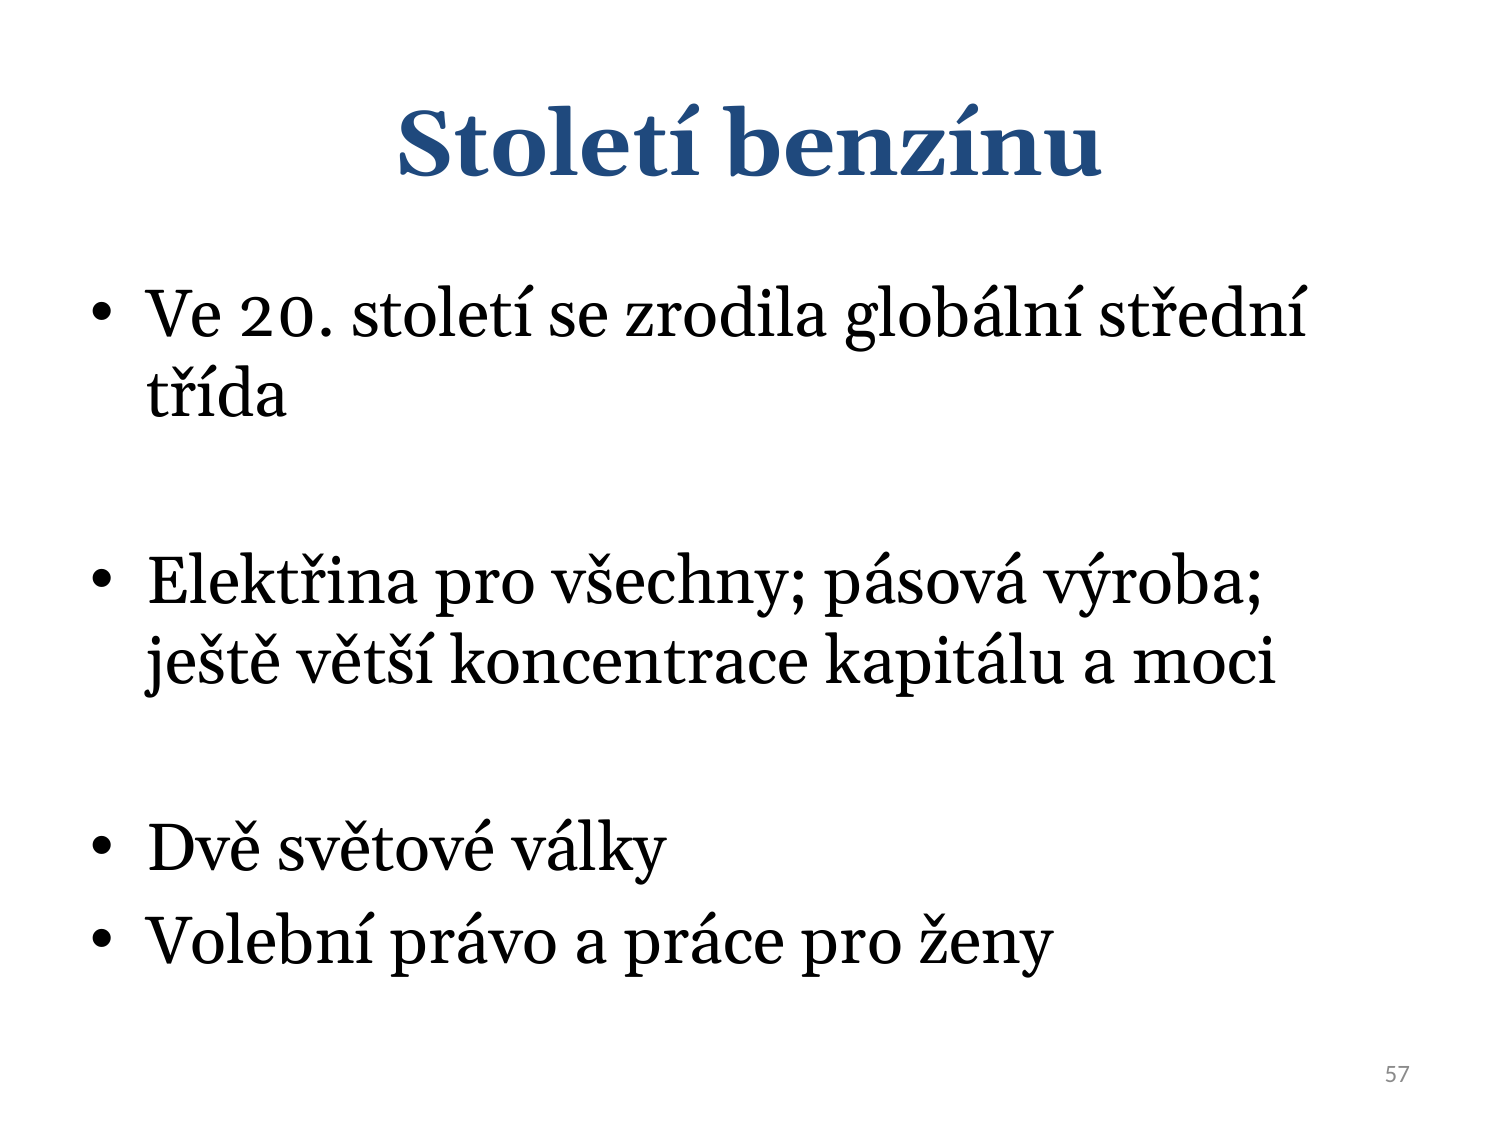

# Století benzínu
Ve 20. století se zrodila globální střední třída

Elektřina pro všechny; pásová výroba; ještě větší koncentrace kapitálu a moci

Dvě světové války
Volební právo a práce pro ženy

57